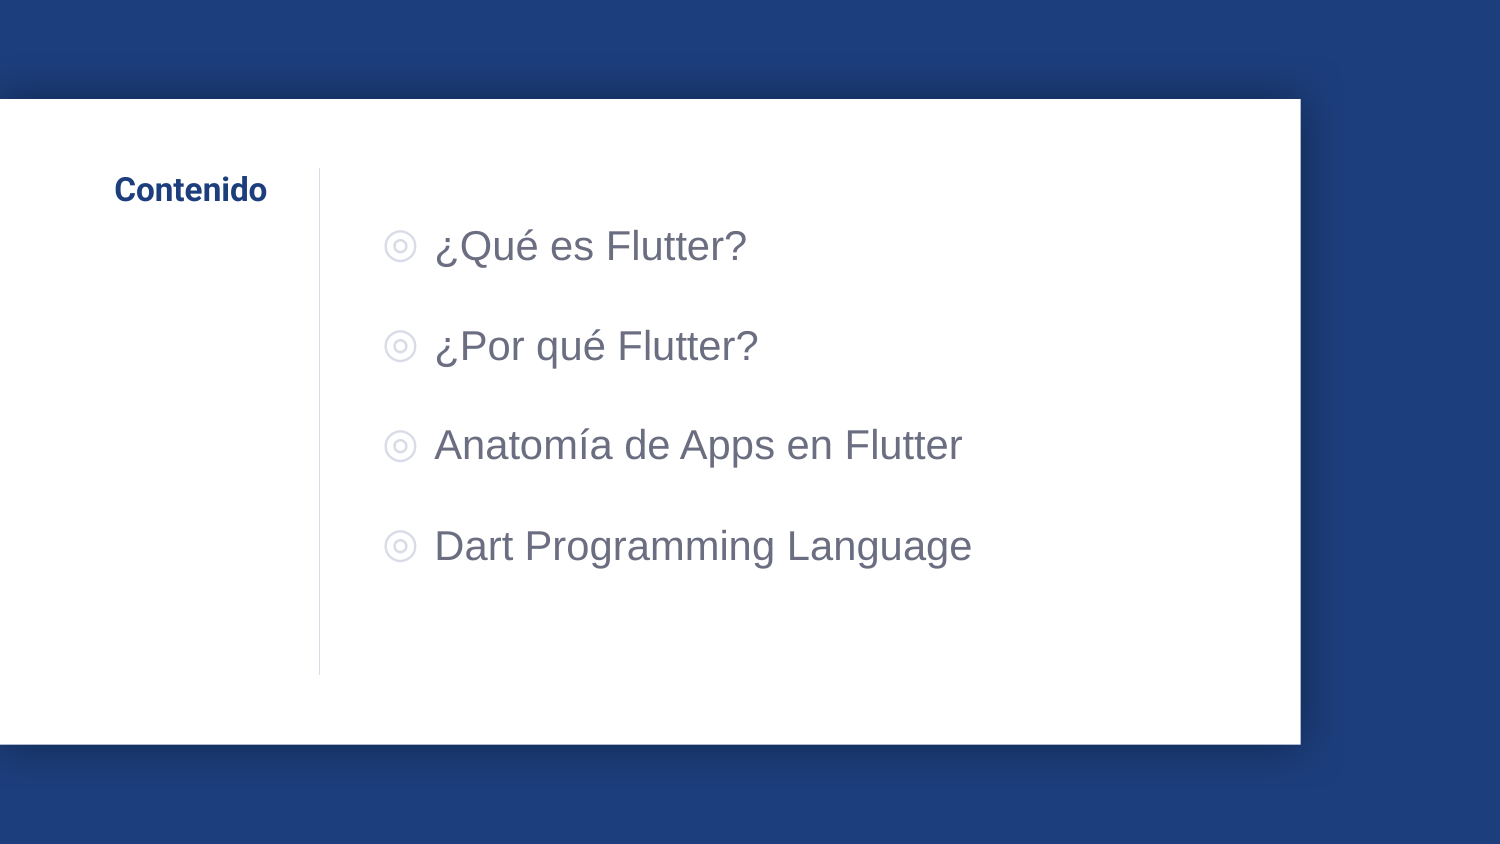

# Contenido
¿Qué es Flutter?
¿Por qué Flutter?
Anatomía de Apps en Flutter
Dart Programming Language